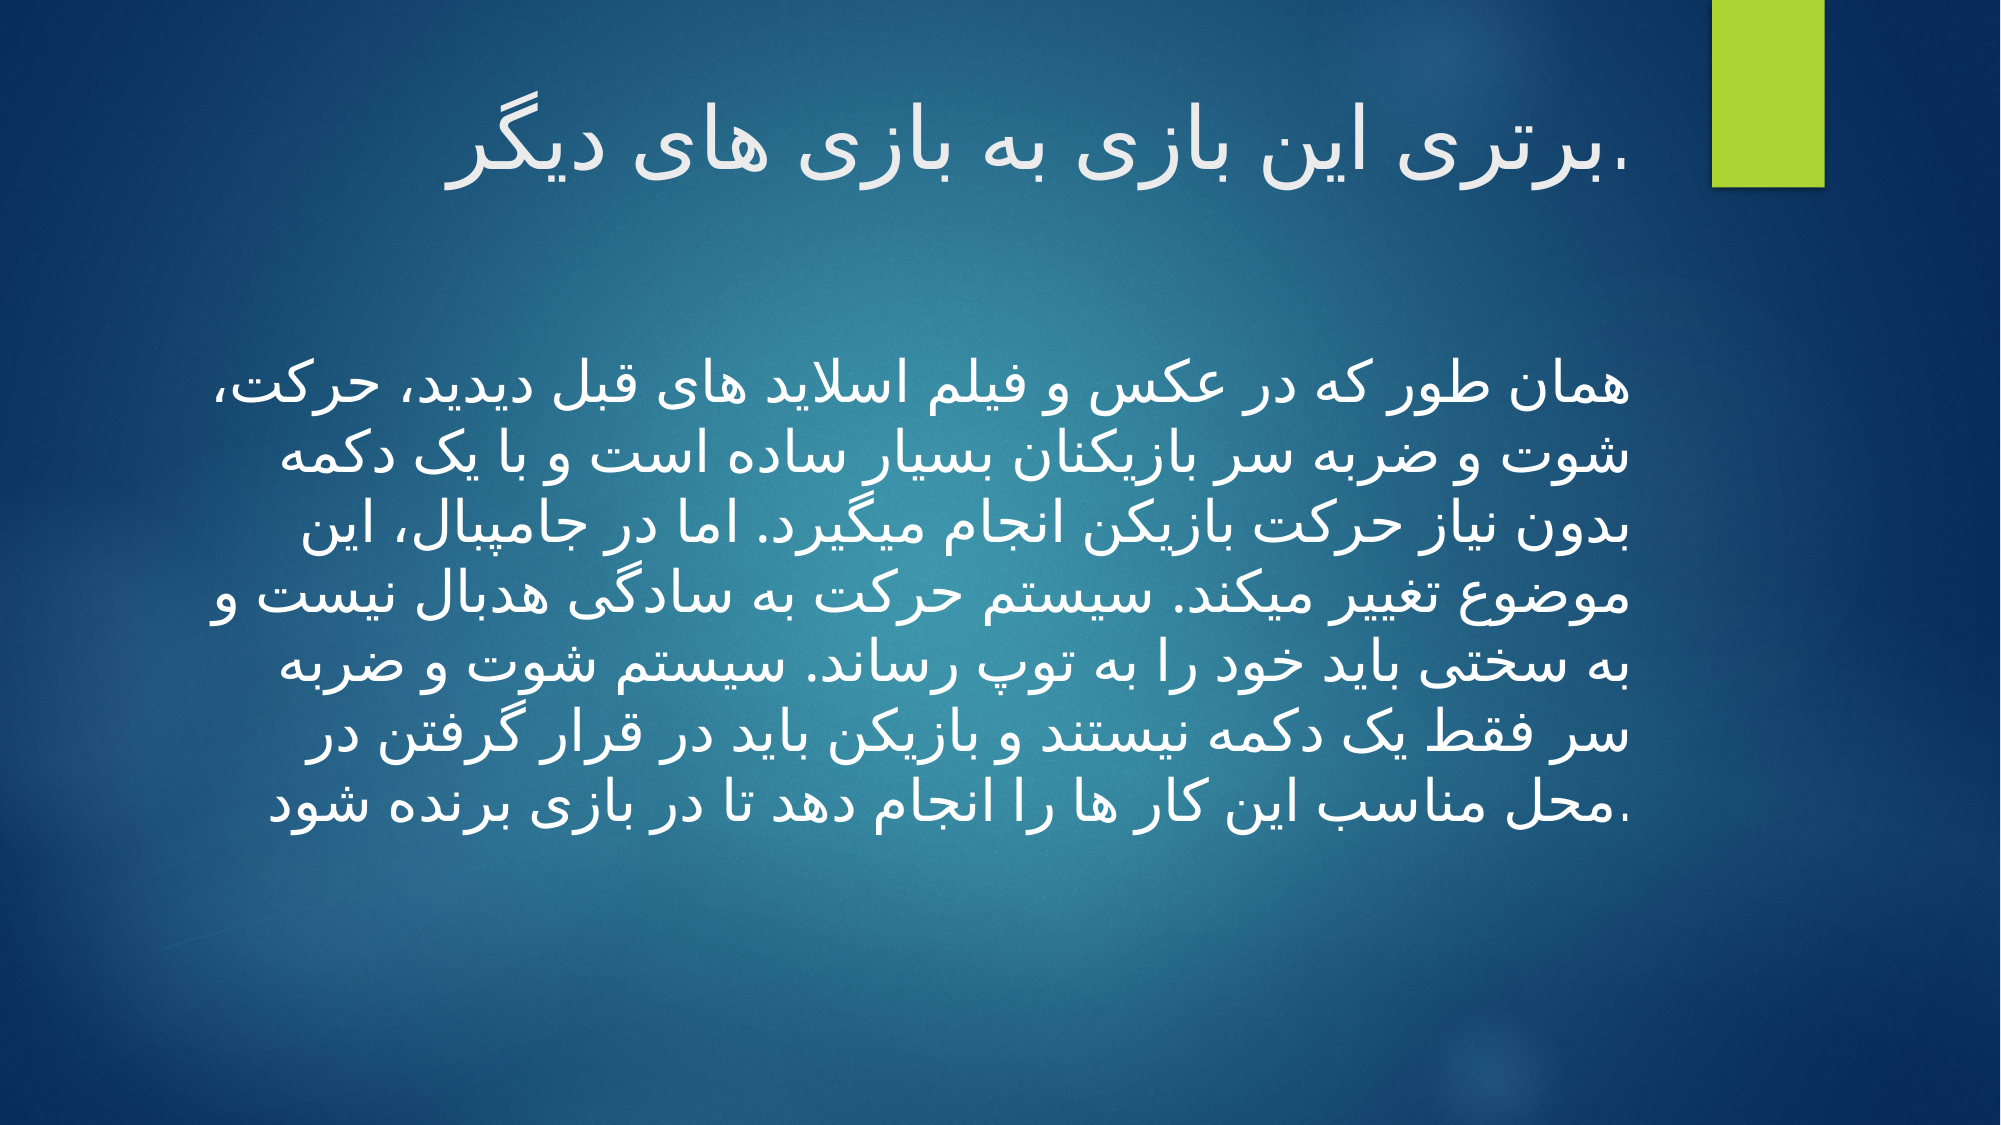

# برتری این بازی به بازی های دیگر.
همان طور که در عکس و فیلم اسلاید های قبل دیدید، حرکت، شوت و ضربه سر بازیکنان بسیار ساده است و با یک دکمه بدون نیاز حرکت بازیکن انجام میگیرد. اما در جامپبال، این موضوع تغییر میکند. سیستم حرکت به سادگی هدبال نیست و به سختی باید خود را به توپ رساند. سیستم شوت و ضربه سر فقط یک دکمه نیستند و بازیکن باید در قرار گرفتن در محل مناسب این کار ها را انجام دهد تا در بازی برنده شود.